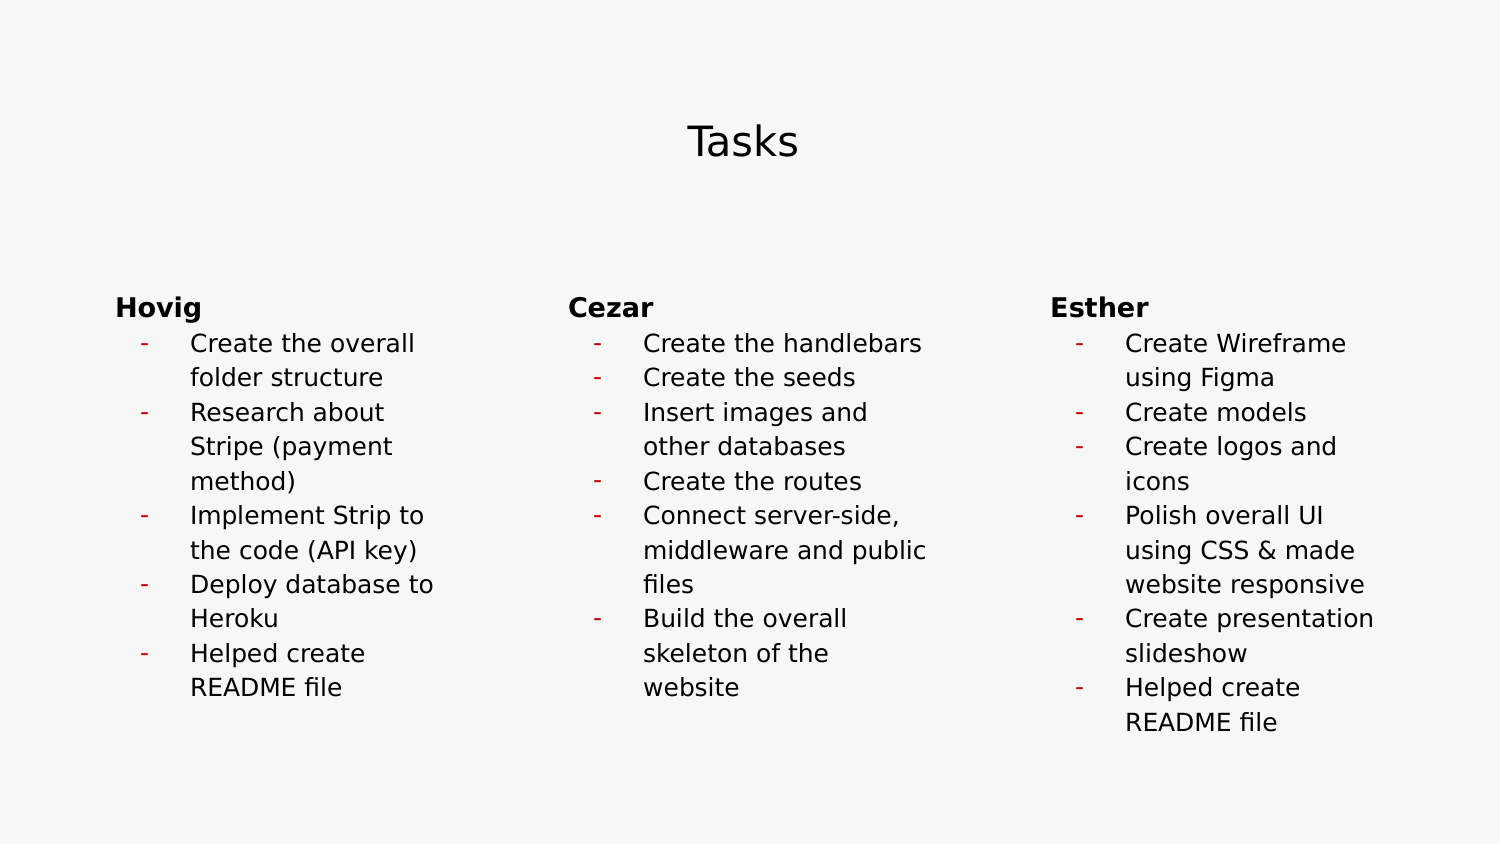

# Tasks
Hovig
Create the overall folder structure
Research about Stripe (payment method)
Implement Strip to the code (API key)
Deploy database to Heroku
Helped create README file
Cezar
Create the handlebars
Create the seeds
Insert images and other databases
Create the routes
Connect server-side, middleware and public files
Build the overall skeleton of the website
Esther
Create Wireframe using Figma
Create models
Create logos and icons
Polish overall UI using CSS & made website responsive
Create presentation slideshow
Helped create README file